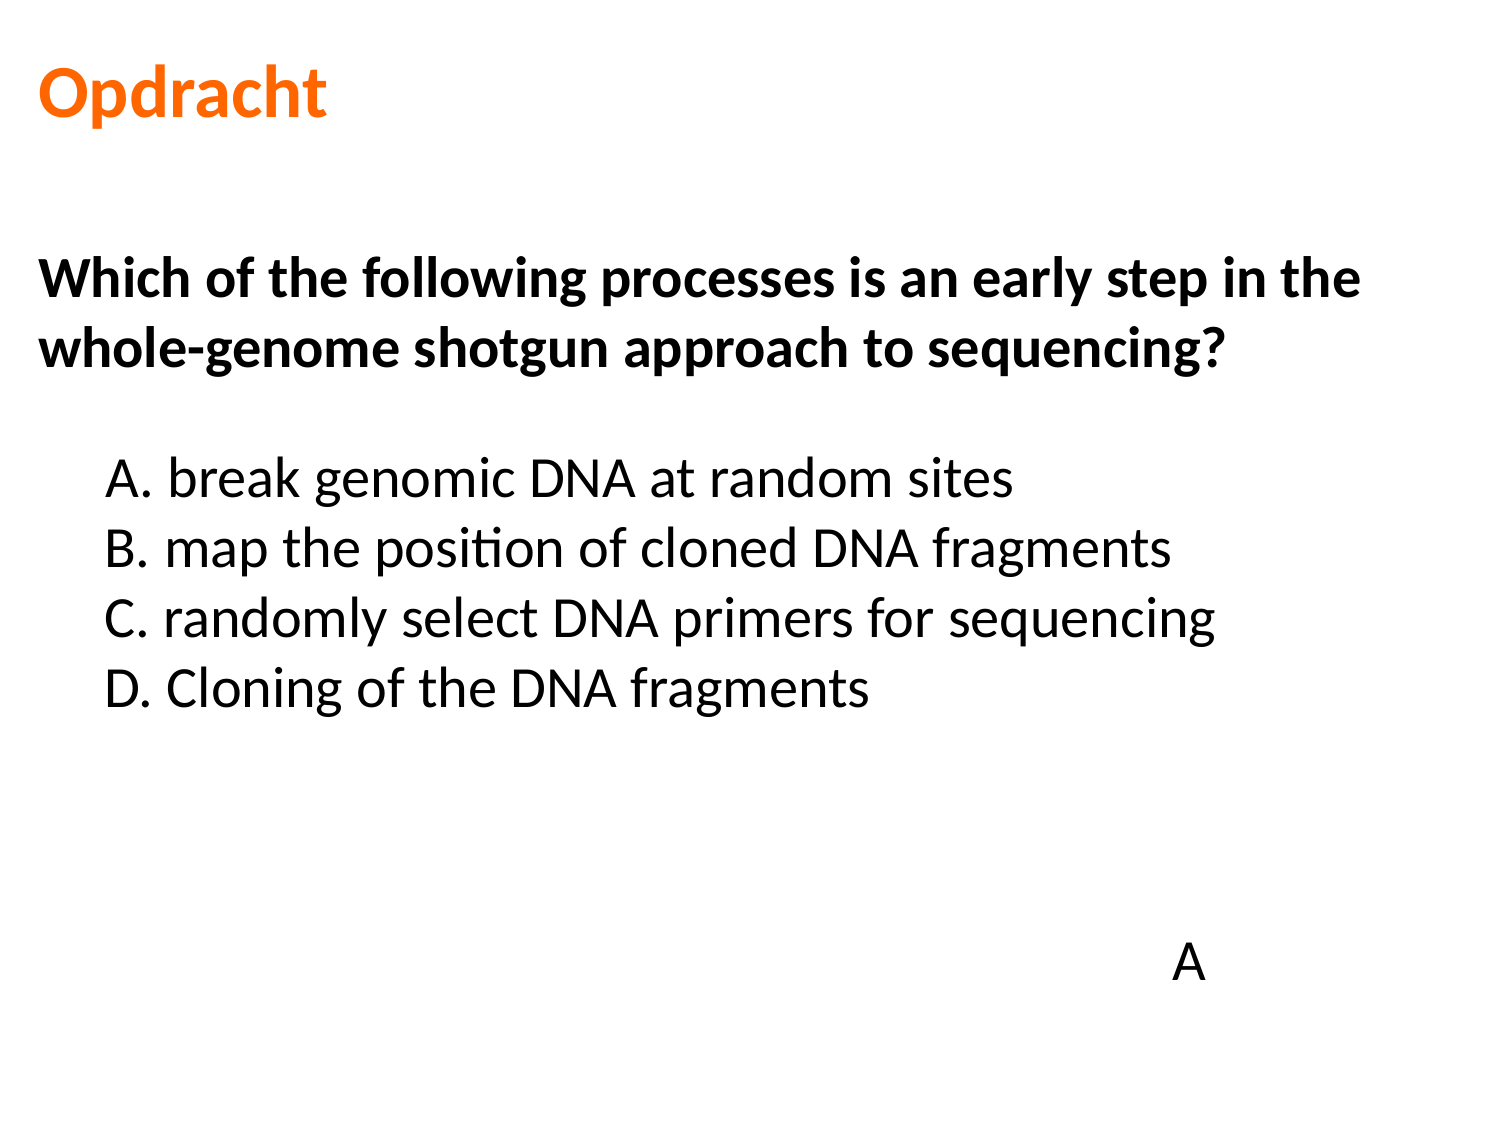

Opdracht
Which of the following processes is an early step in the whole-genome shotgun approach to sequencing?
      A. break genomic DNA at random sites
     B. map the position of cloned DNA fragments
     C. randomly select DNA primers for sequencing
     D. Cloning of the DNA fragments
A